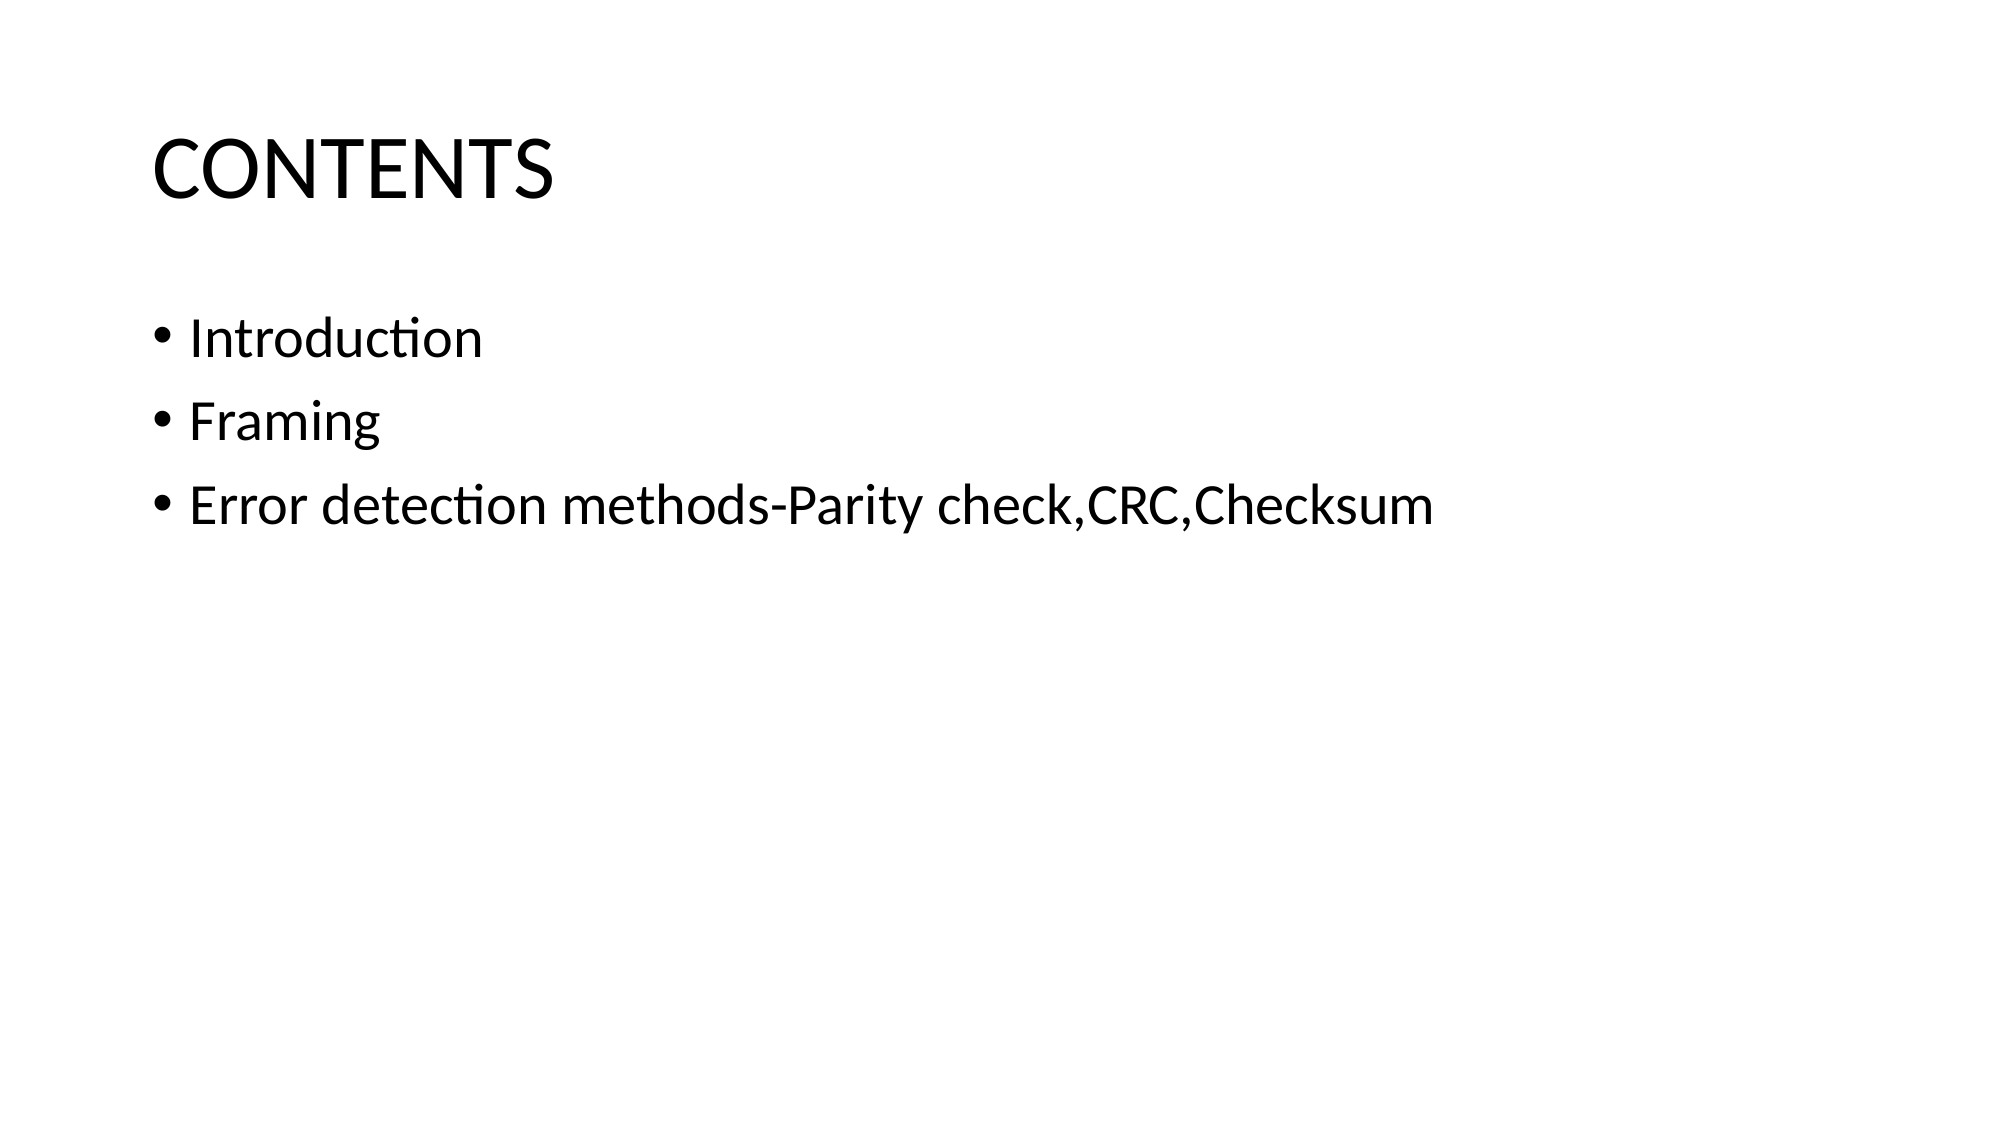

# CONTENTS
Introduction
Framing
Error detection methods-Parity check,CRC,Checksum